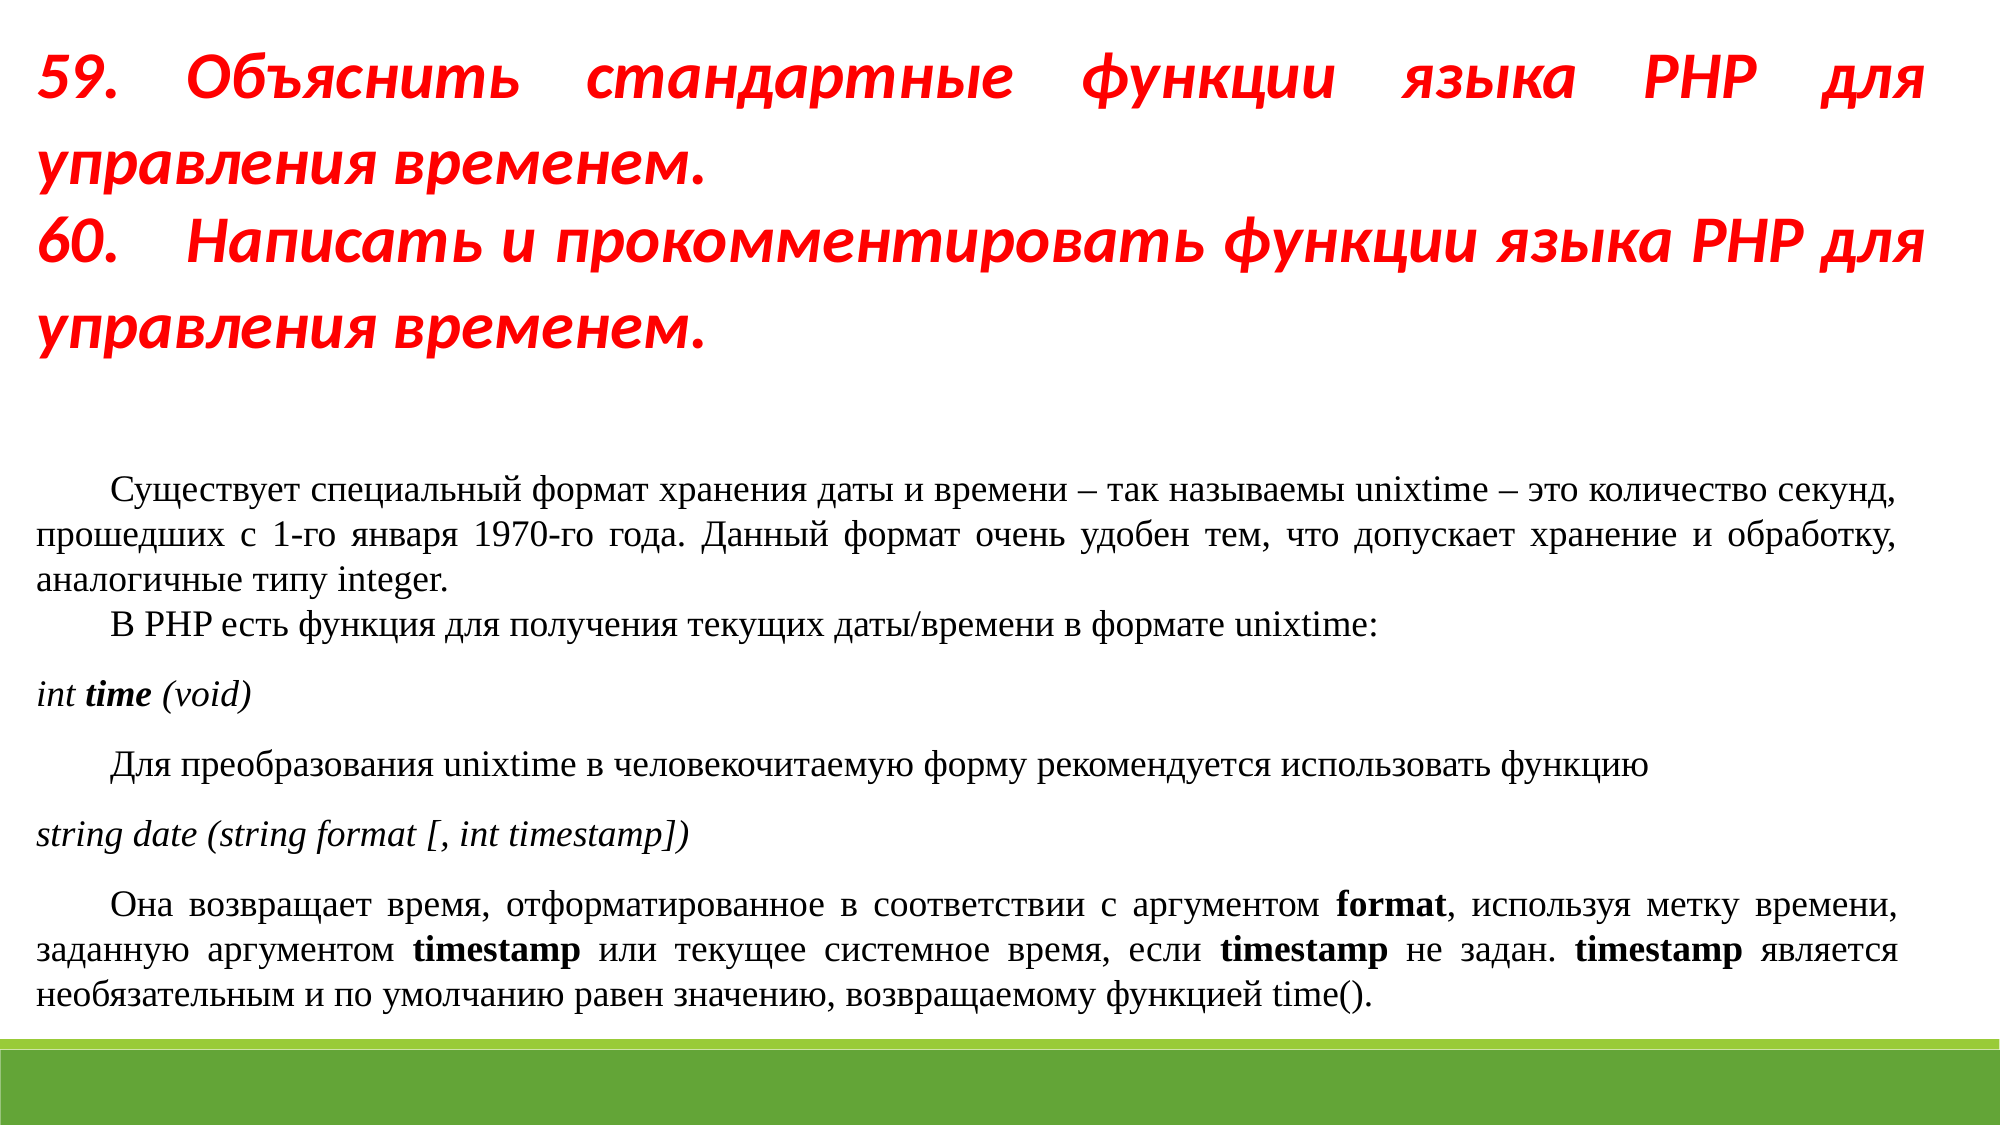

59.	Объяснить стандартные функции языка PHP для управления временем.
60.	Написать и прокомментировать функции языка PHP для управления временем.
Существует специальный формат хранения даты и времени – так называемы unixtime – это количество секунд, прошедших с 1-го января 1970-го года. Данный формат очень удобен тем, что допускает хранение и обработку, аналогичные типу integer.
В PHP есть функция для получения текущих даты/времени в формате unixtime:
int time (void)
Для преобразования unixtime в человекочитаемую форму рекомендуется использовать функцию
string date (string format [, int timestamp])
Она возвращает время, отформатированное в соответствии с аргументом format, используя метку времени, заданную аргументом timestamp или текущее системное время, если timestamp не задан. timestamp является необязательным и по умолчанию равен значению, возвращаемому функцией time().